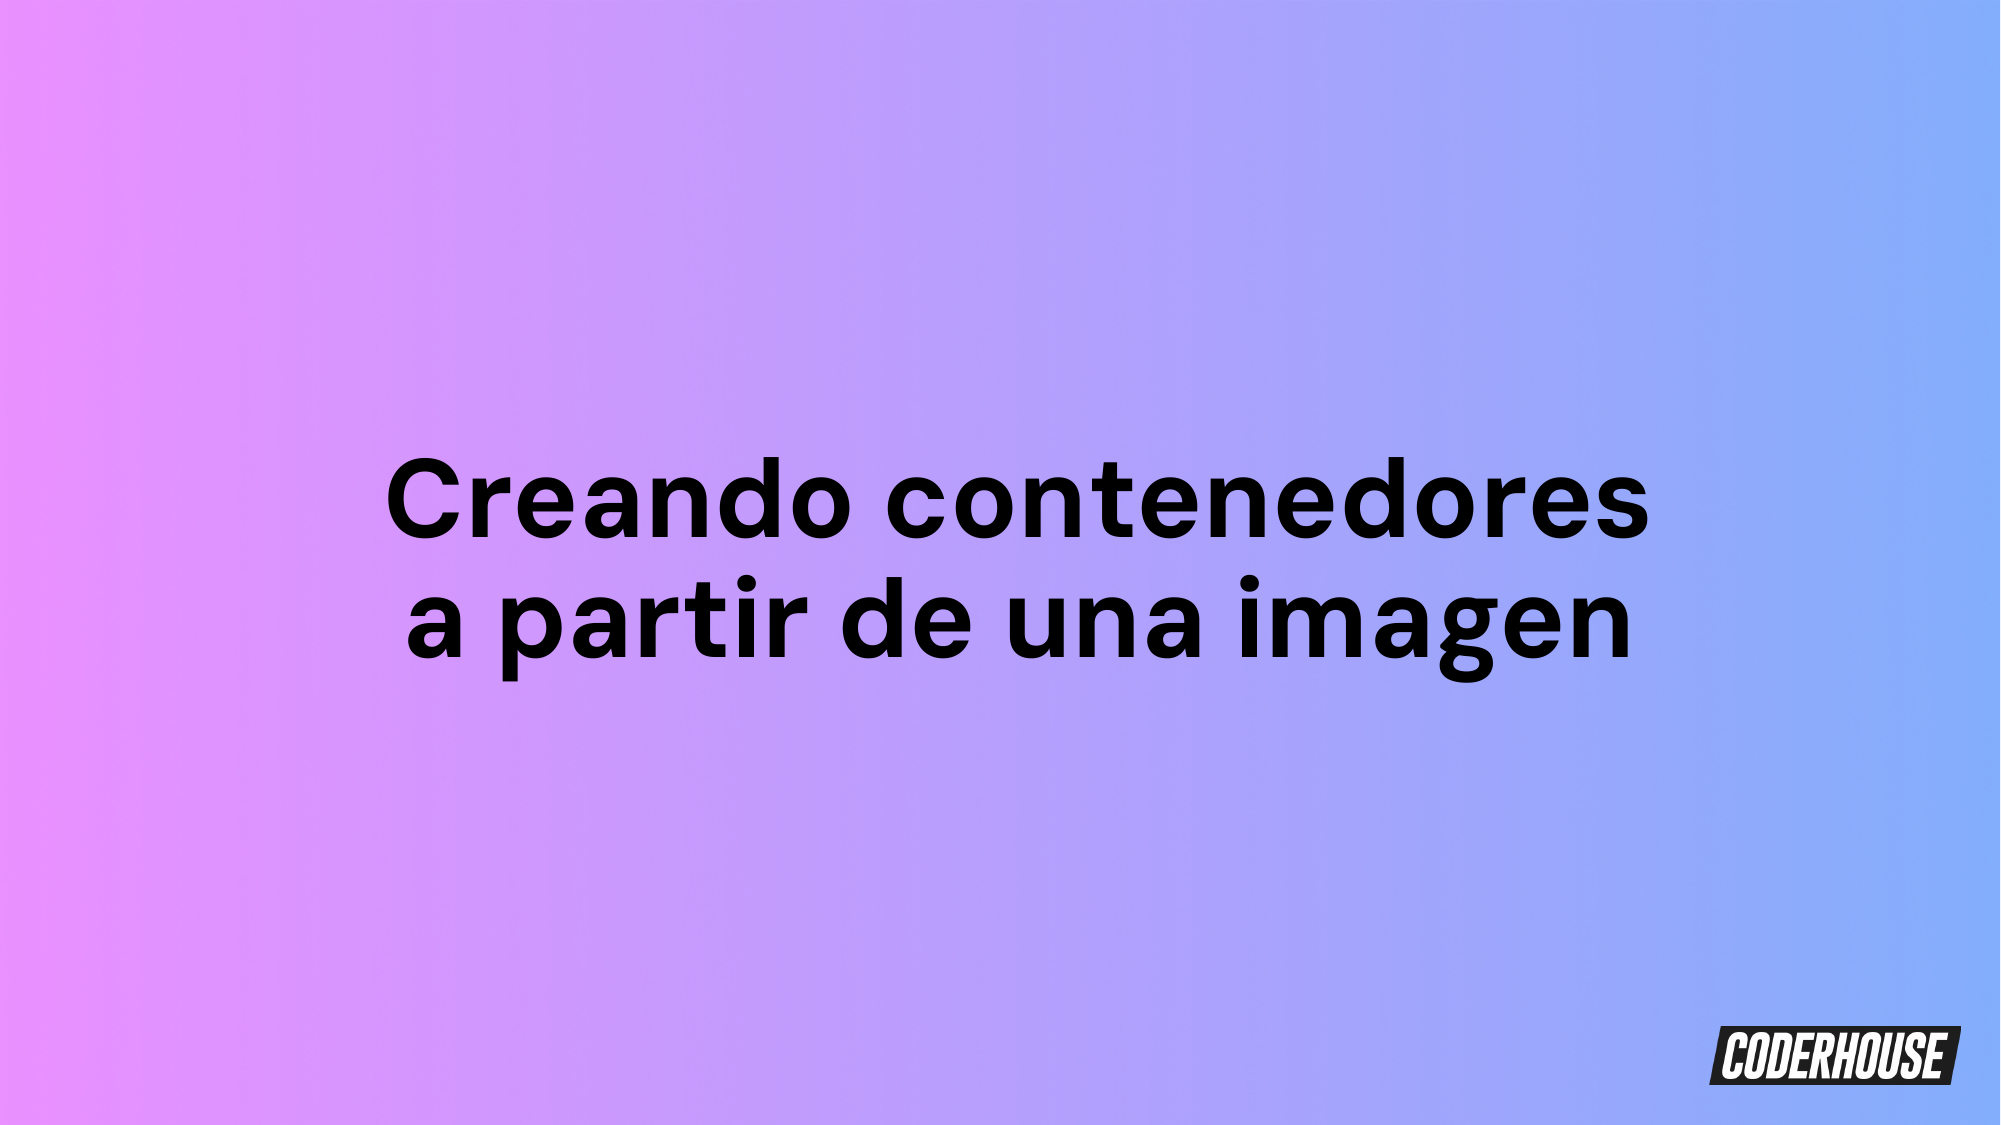

Creando contenedores a partir de una imagen